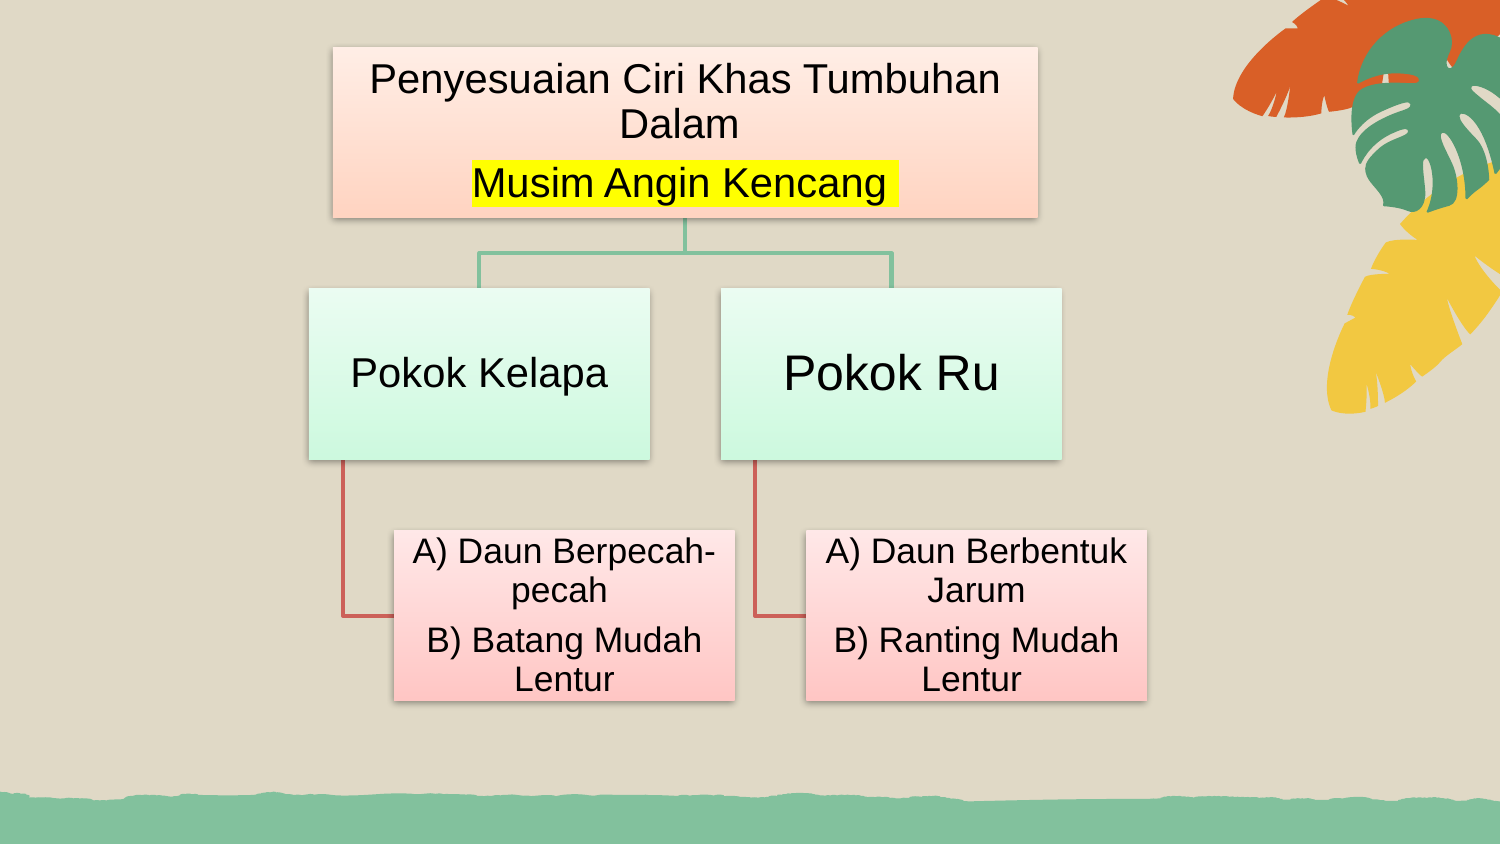

Penyesuaian Ciri Khas Tumbuhan Dalam
Musim Angin Kencang
Pokok Kelapa
A) Daun Berpecah-pecah
B) Batang Mudah Lentur
Pokok Ru
A) Daun Berbentuk Jarum
B) Ranting Mudah Lentur